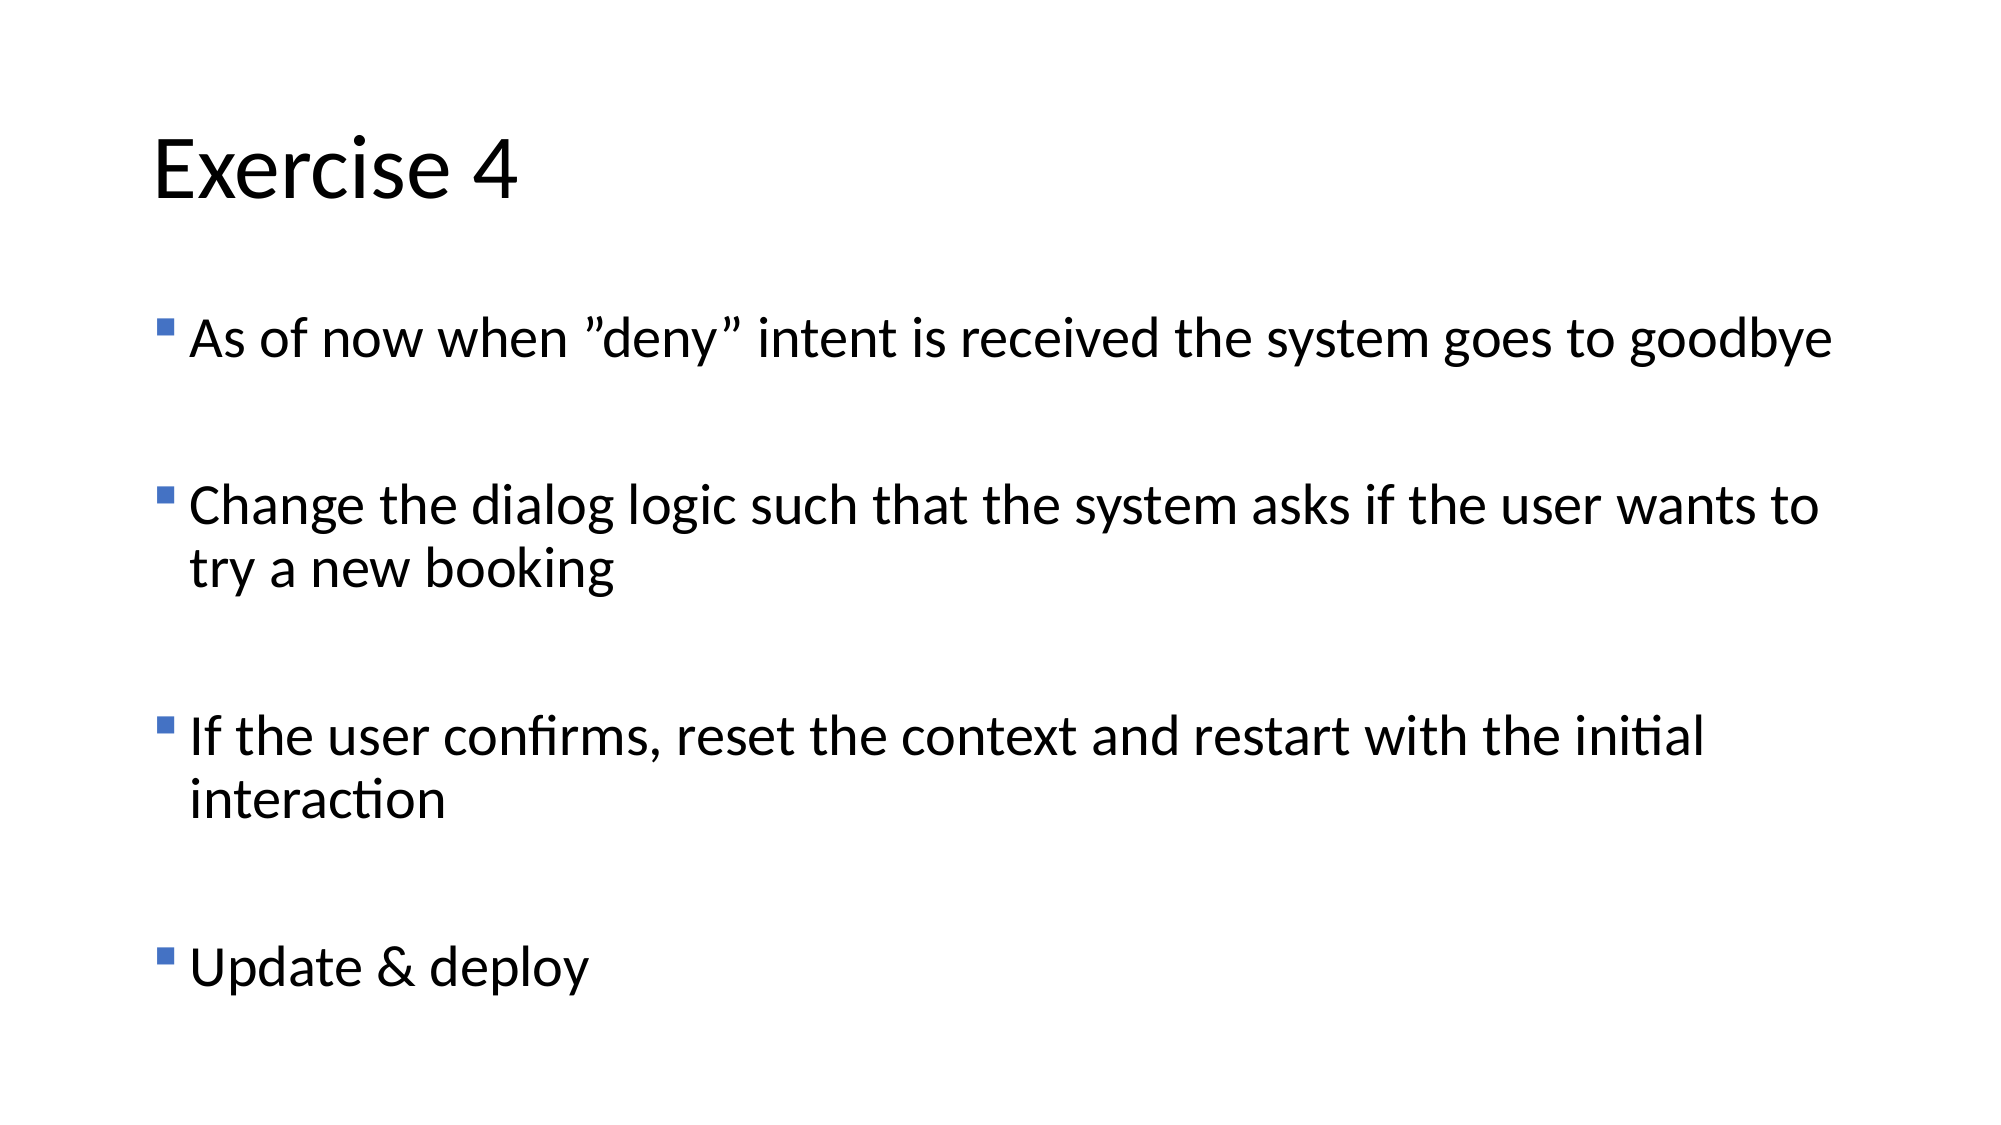

# Exercise 4
As of now when ”deny” intent is received the system goes to goodbye

Change the dialog logic such that the system asks if the user wants to try a new booking

If the user confirms, reset the context and restart with the initial interaction

Update & deploy